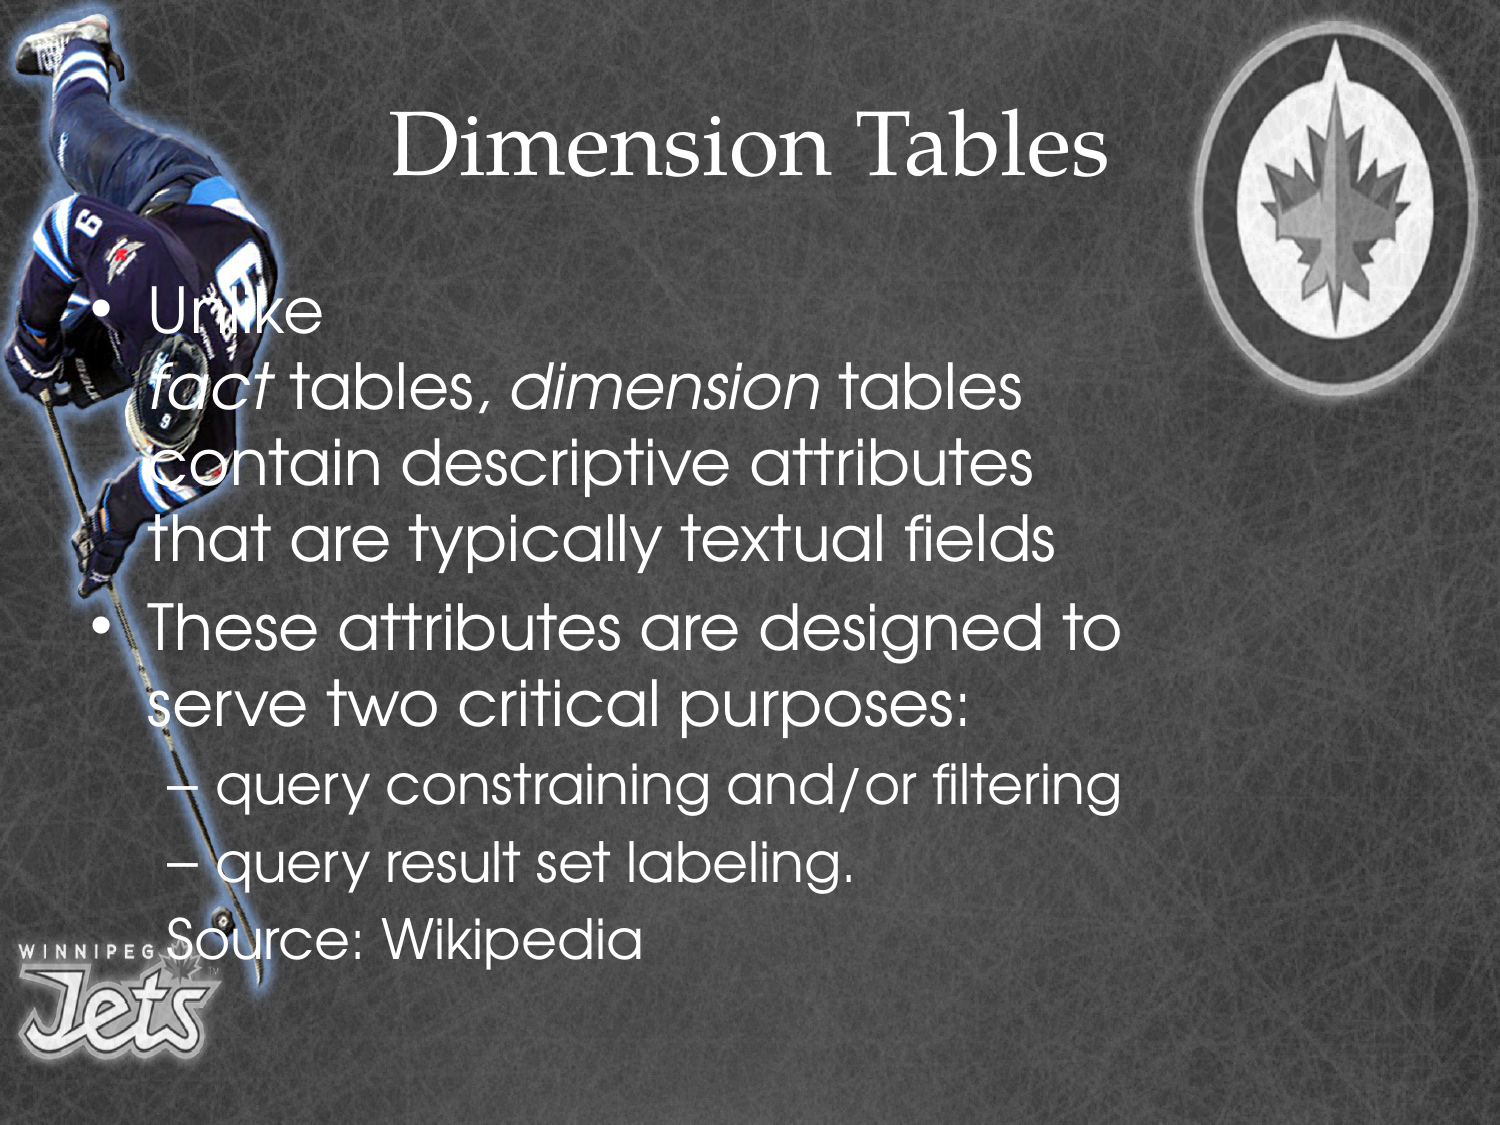

# Dimension Tables
Unlike fact tables, dimension tables contain descriptive attributes that are typically textual fields
These attributes are designed to serve two critical purposes:
query constraining and/or filtering
query result set labeling.
Source: Wikipedia